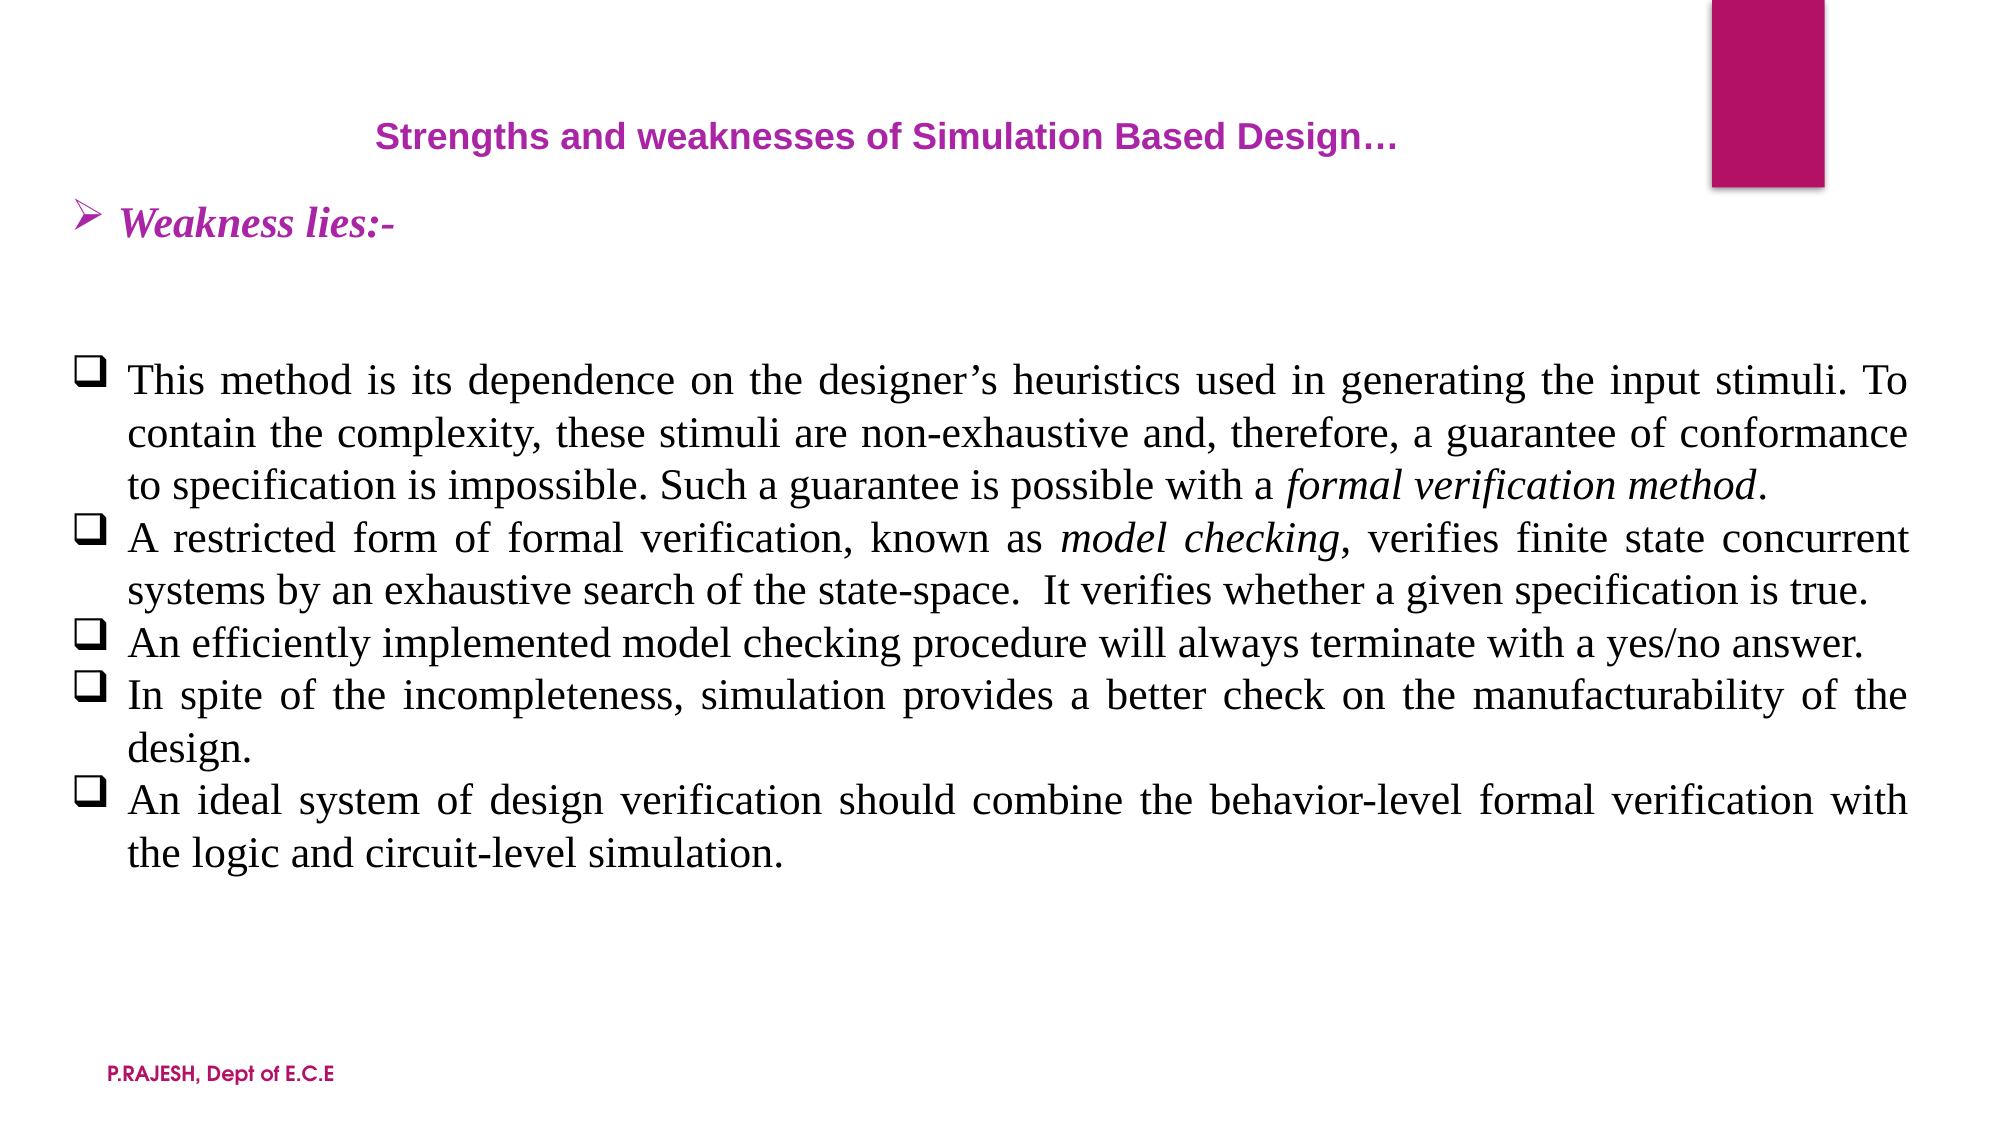

Strengths and weaknesses of Simulation Based Design…
Weakness lies:-

This method is its dependence on the designer’s heuristics used in generating the input stimuli. To contain the complexity, these stimuli are non-exhaustive and, therefore, a guarantee of conformance to specification is impossible. Such a guarantee is possible with a formal verification method.
A restricted form of formal verification, known as model checking, verifies finite state concurrent systems by an exhaustive search of the state-space.  It verifies whether a given specification is true.
An efficiently implemented model checking procedure will always terminate with a yes/no answer.
In spite of the incompleteness, simulation provides a better check on the manufacturability of the design.
An ideal system of design verification should combine the behavior-level formal verification with the logic and circuit-level simulation.
P.RAJESH, Dept of E.C.E